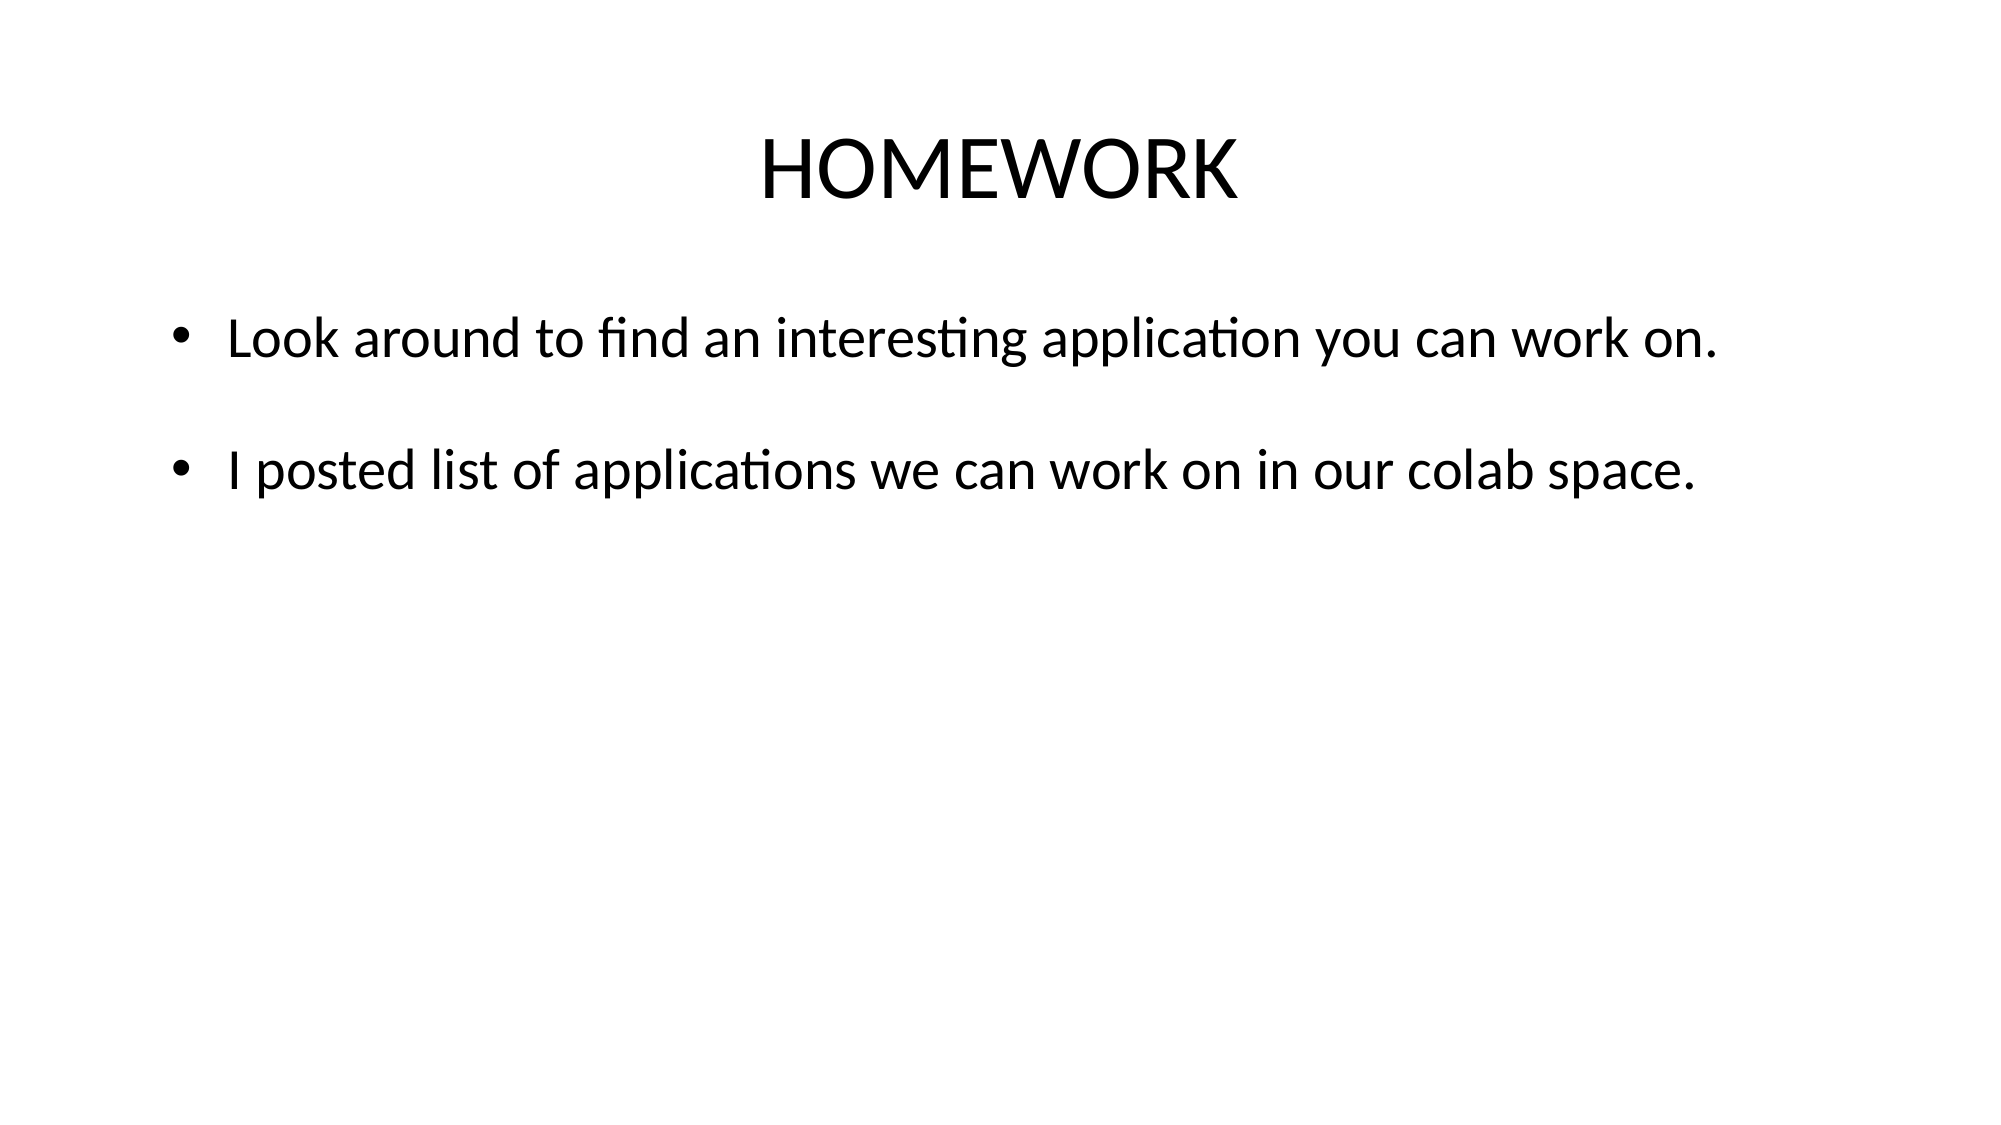

# HOMEWORK
Look around to find an interesting application you can work on.
I posted list of applications we can work on in our colab space.